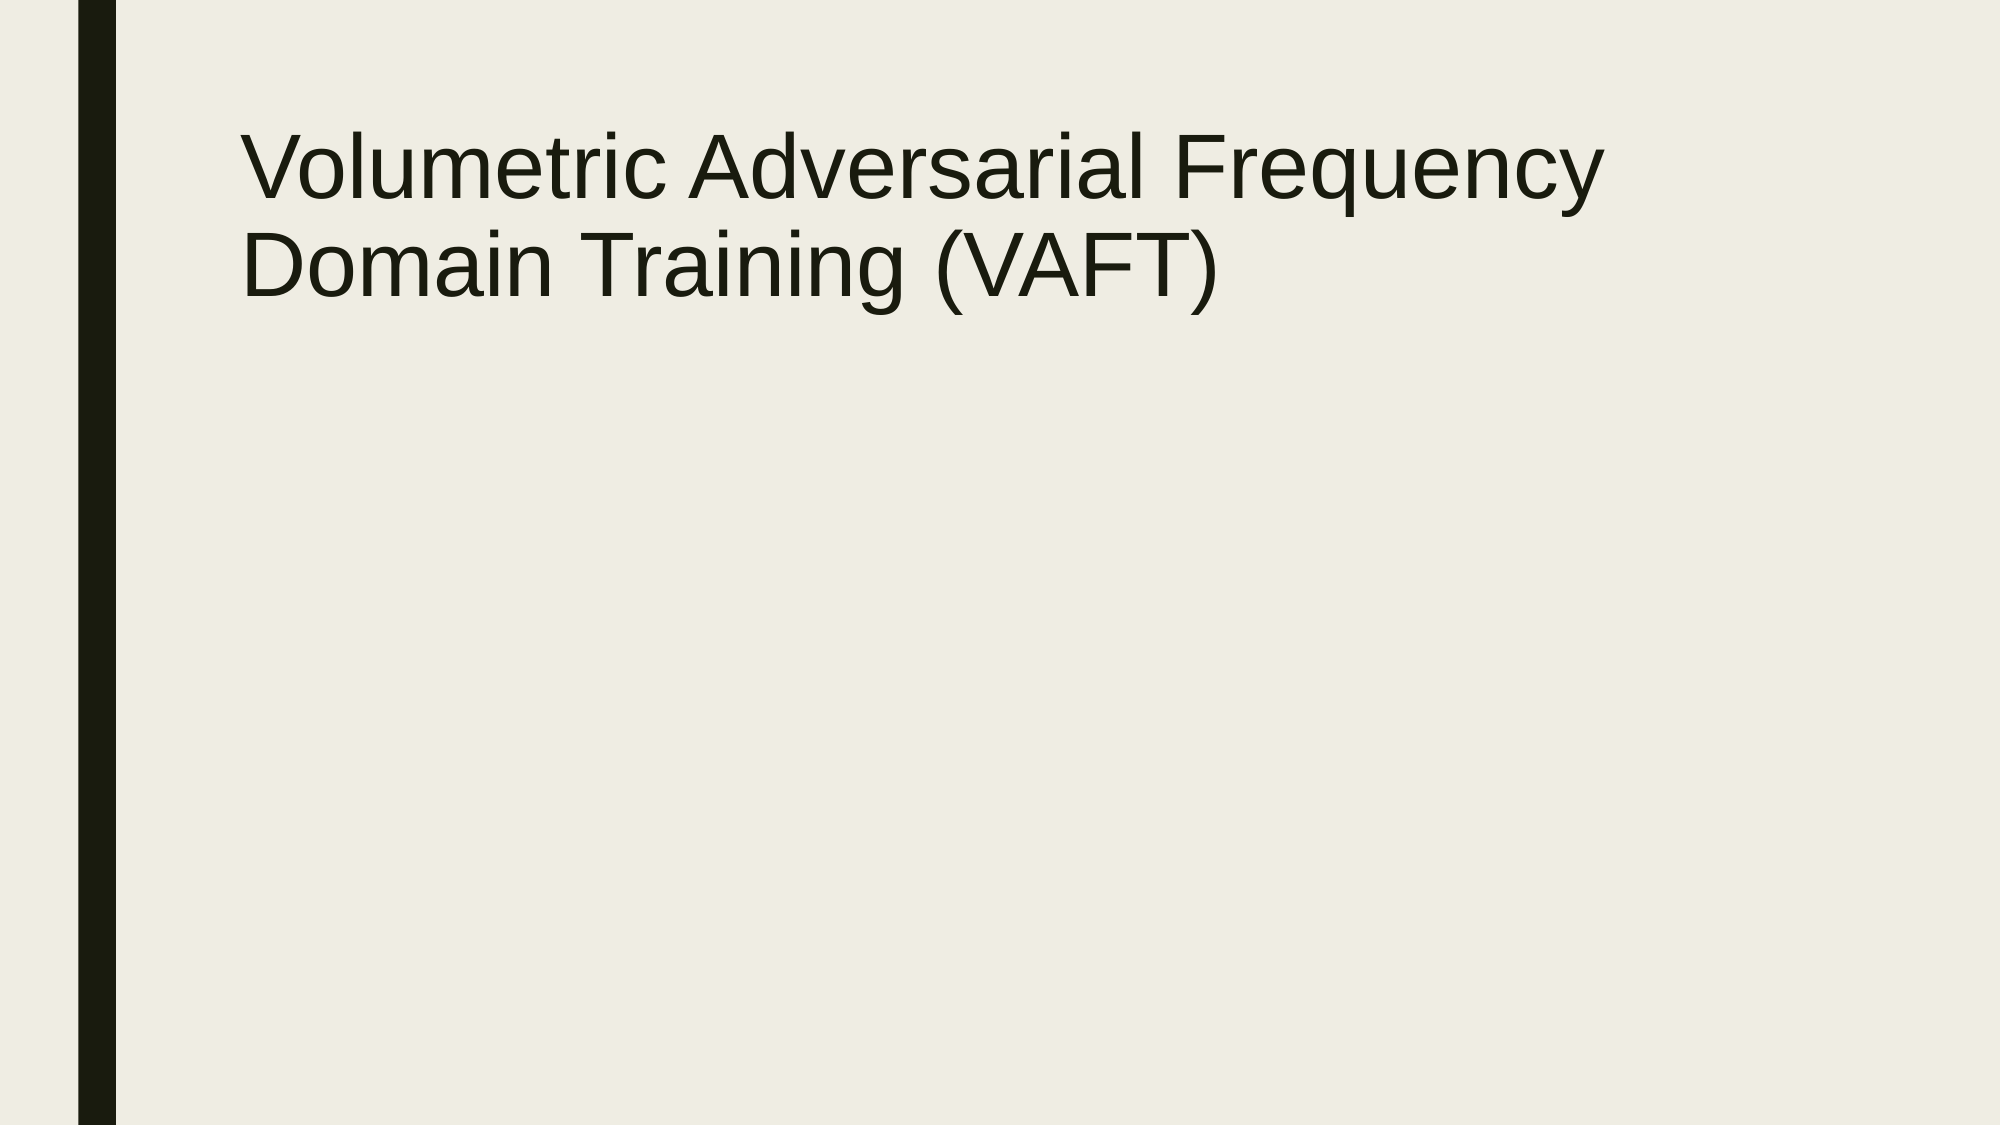

# Volumetric Adversarial Frequency Domain Training (VAFT)